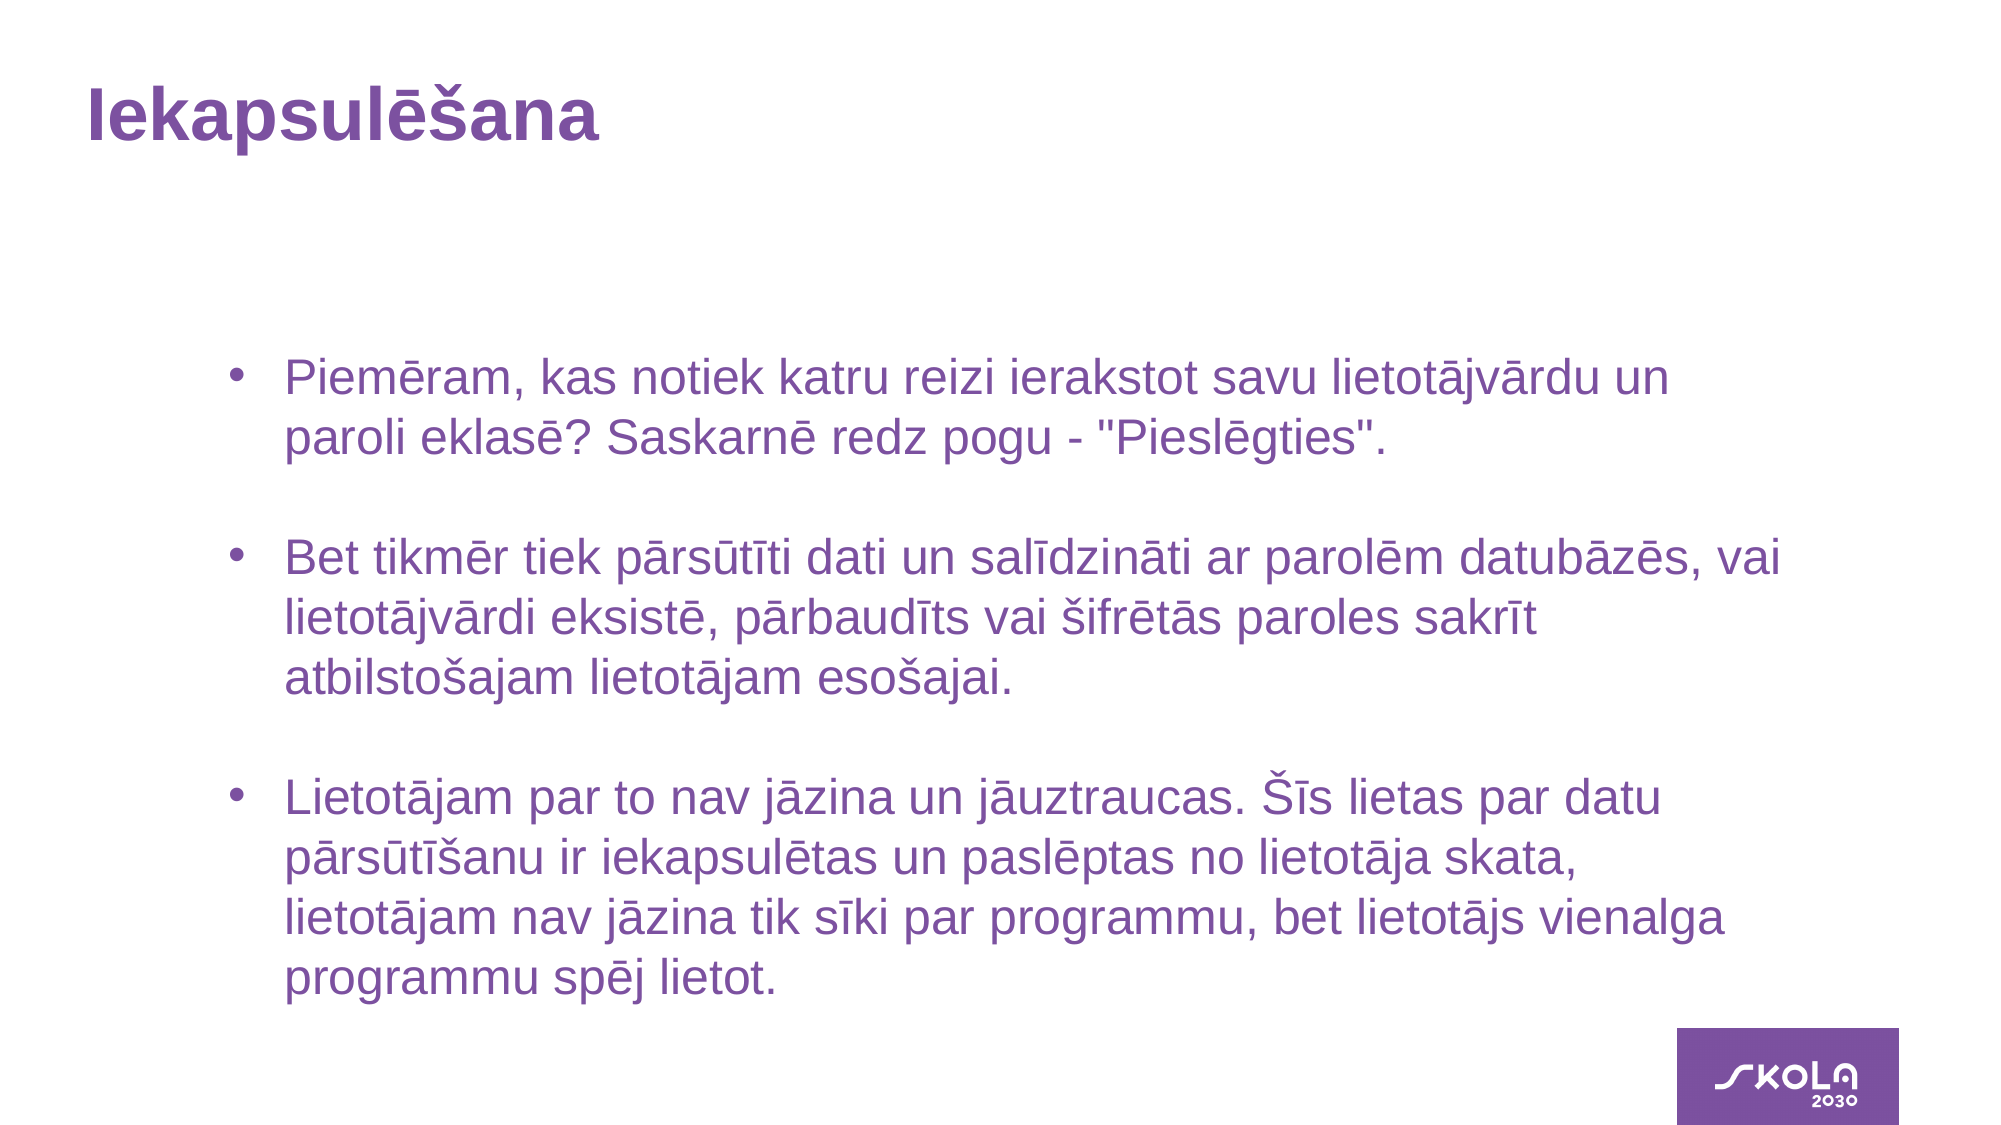

# Iekapsulēšana
Piemēram, kas notiek katru reizi ierakstot savu lietotājvārdu un paroli eklasē? Saskarnē redz pogu - "Pieslēgties".

Bet tikmēr tiek pārsūtīti dati un salīdzināti ar parolēm datubāzēs, vai lietotājvārdi eksistē, pārbaudīts vai šifrētās paroles sakrīt atbilstošajam lietotājam esošajai.

Lietotājam par to nav jāzina un jāuztraucas. Šīs lietas par datu pārsūtīšanu ir iekapsulētas un paslēptas no lietotāja skata, lietotājam nav jāzina tik sīki par programmu, bet lietotājs vienalga programmu spēj lietot.